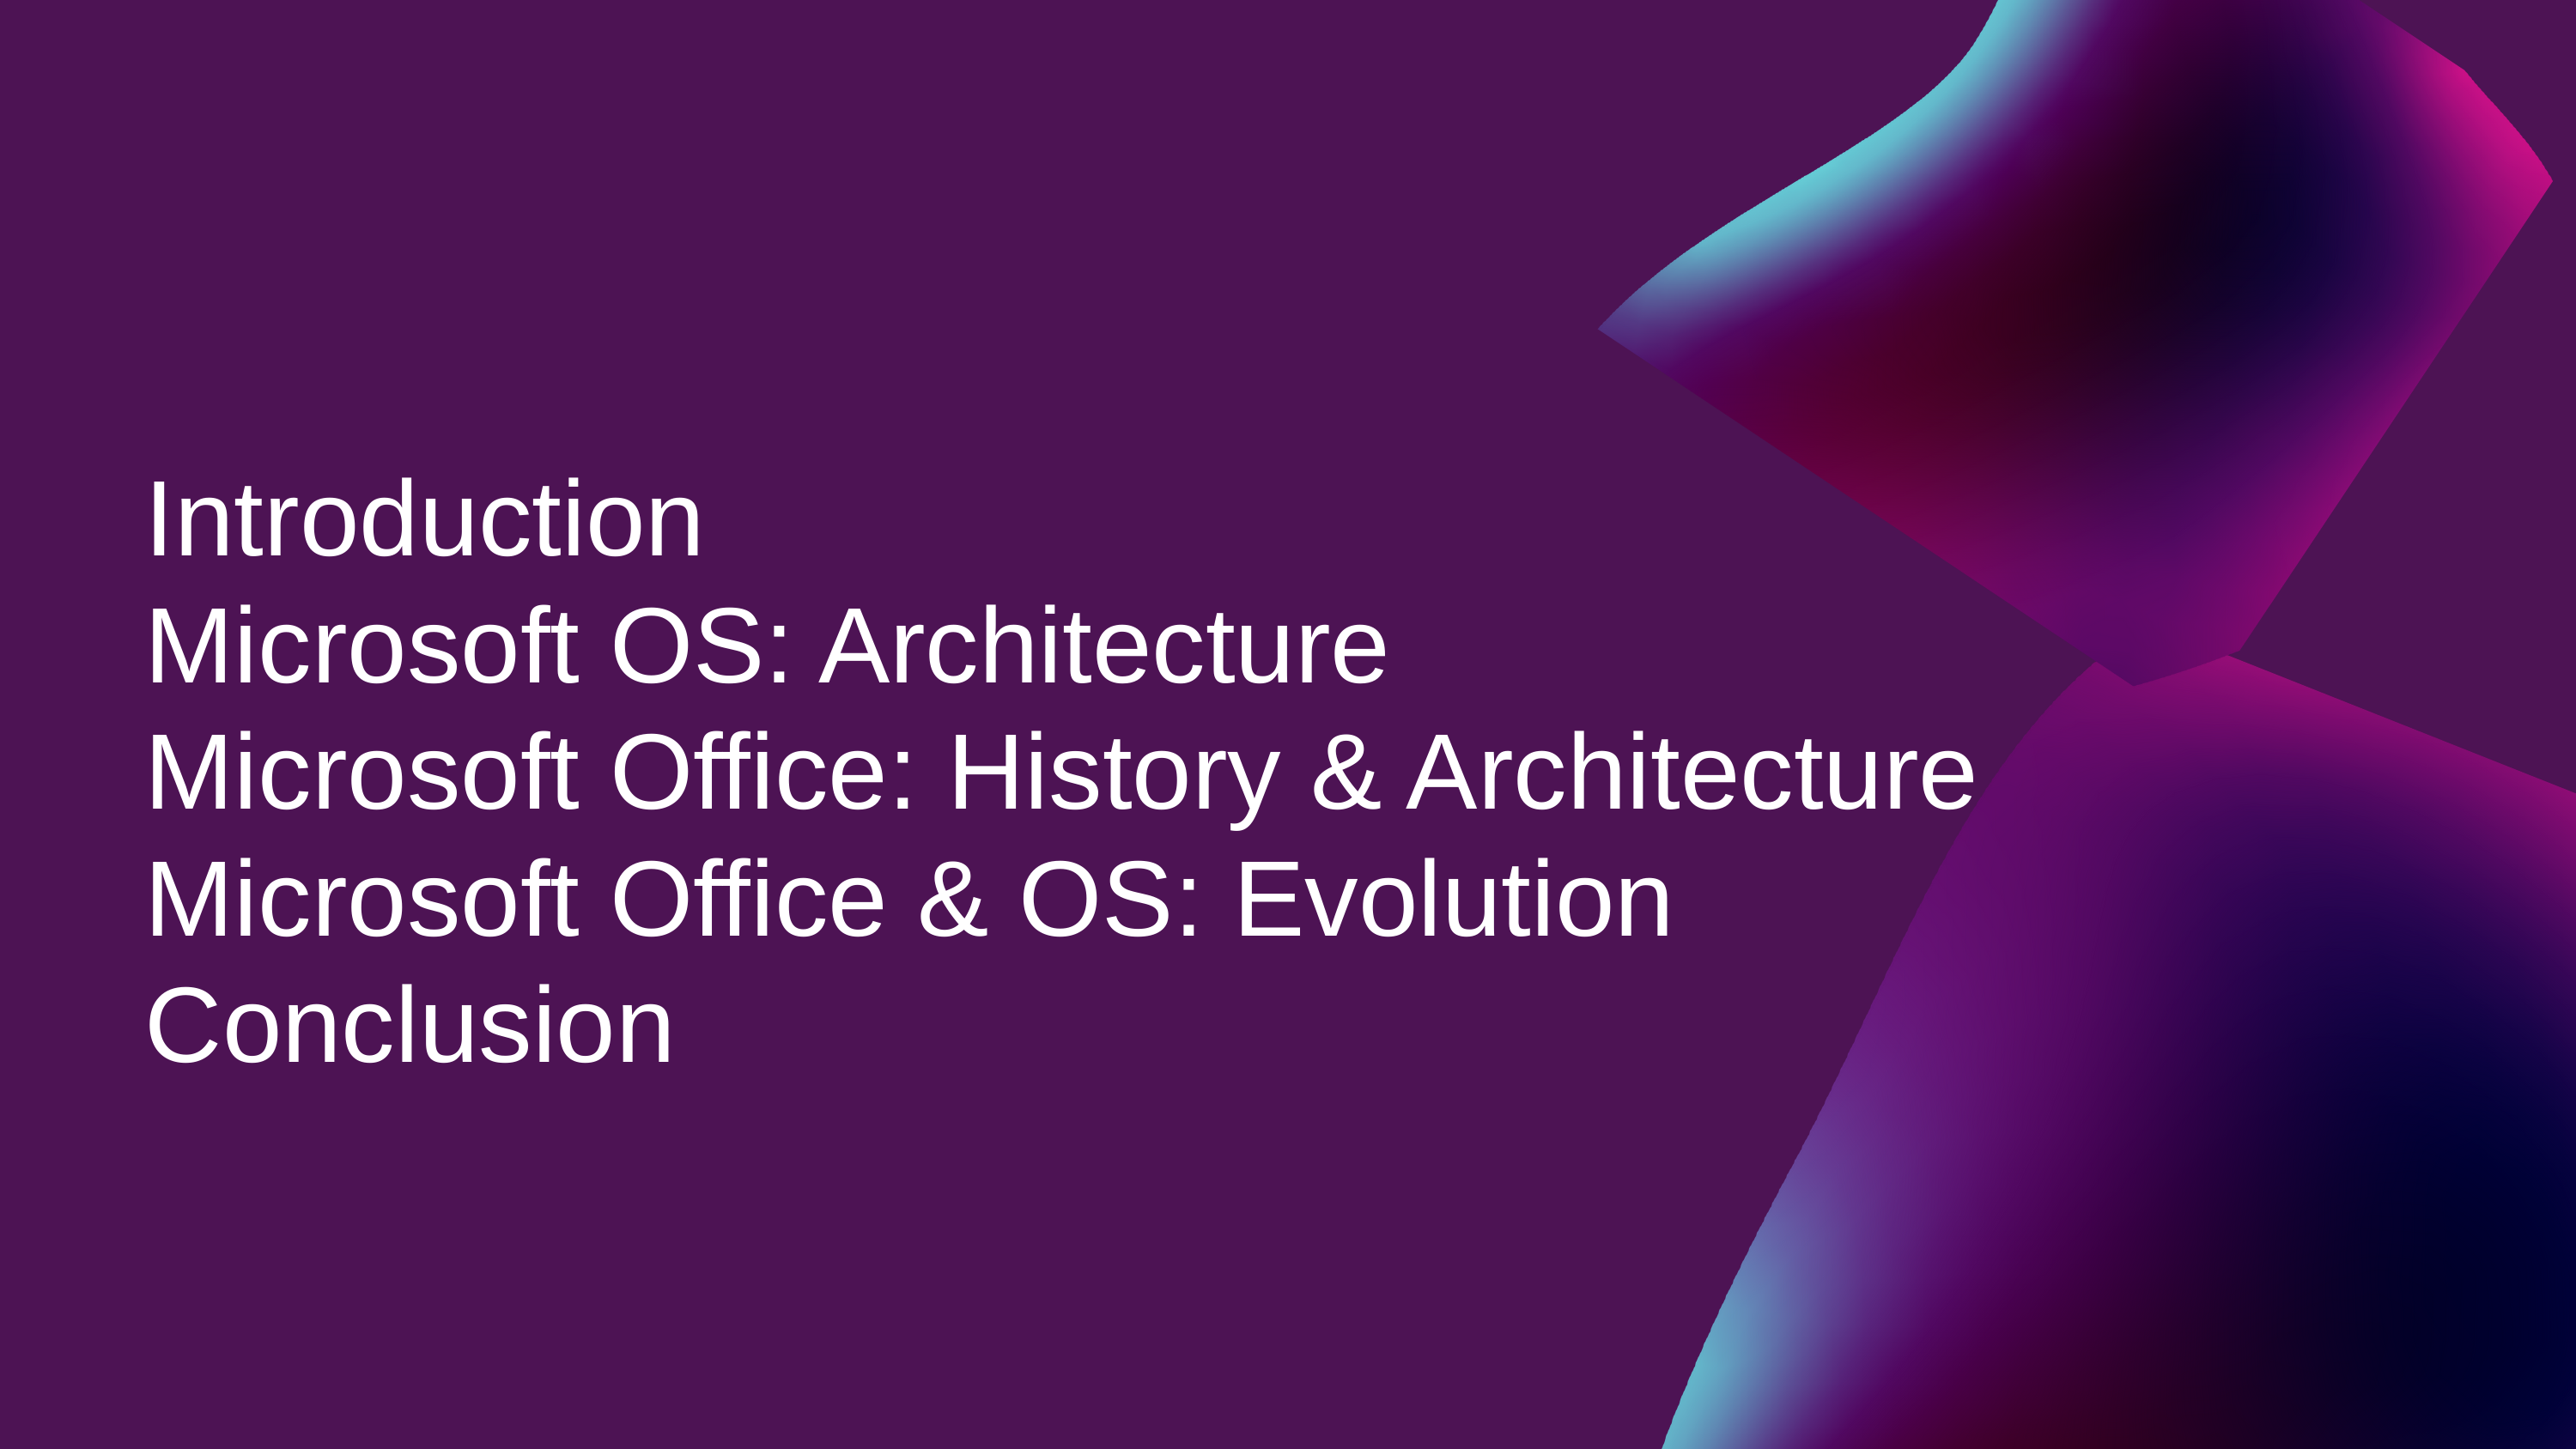

Introduction
Microsoft OS: Architecture
Microsoft Office: History & Architecture
Microsoft Office & OS: Evolution
Conclusion